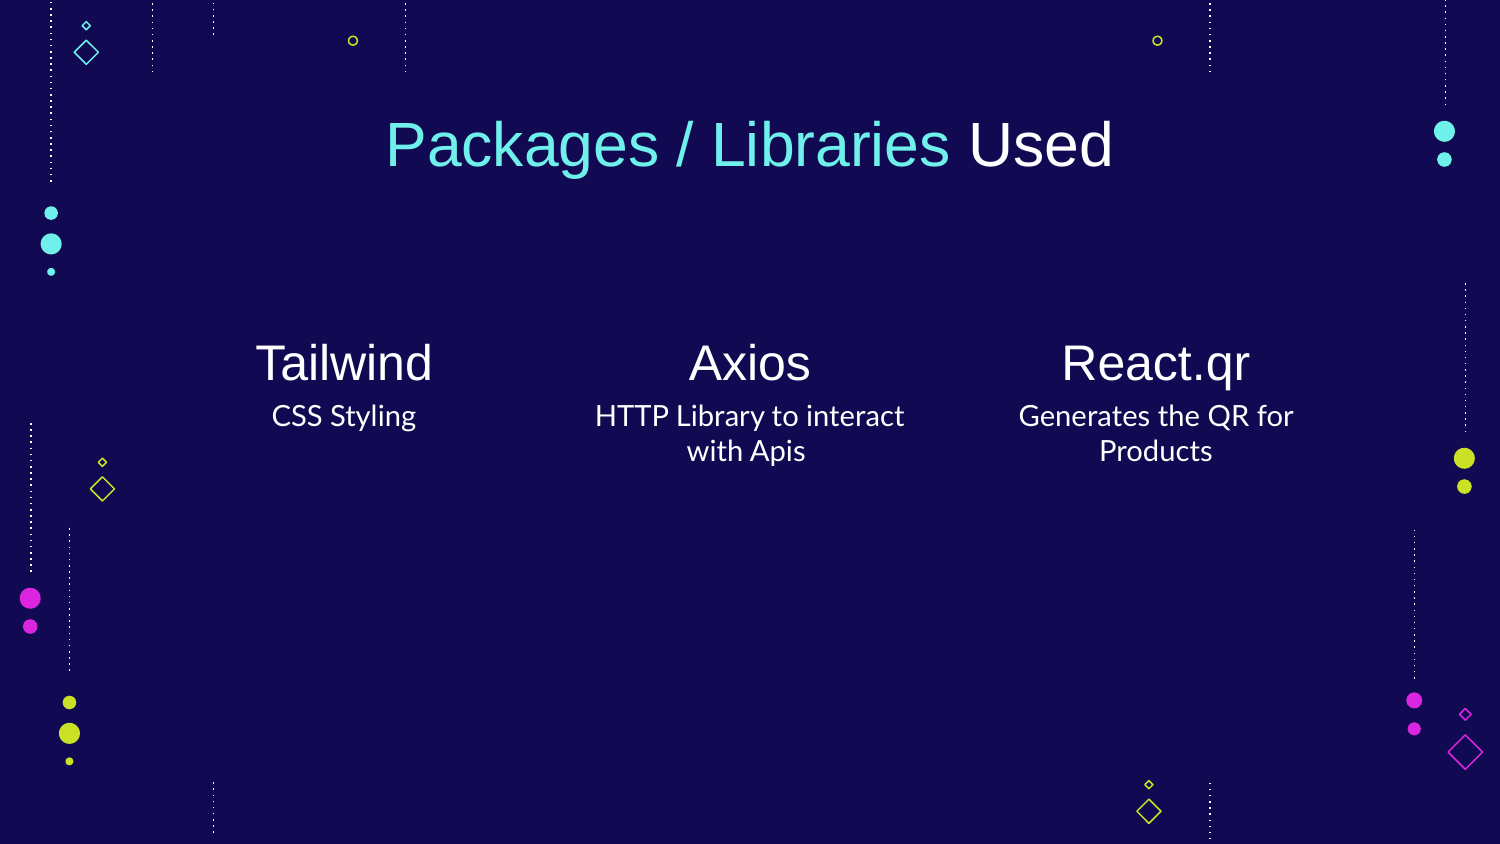

# Packages / Libraries Used
Tailwind
Axios
React.qr
CSS Styling
HTTP Library to interact with Apis
Generates the QR for Products